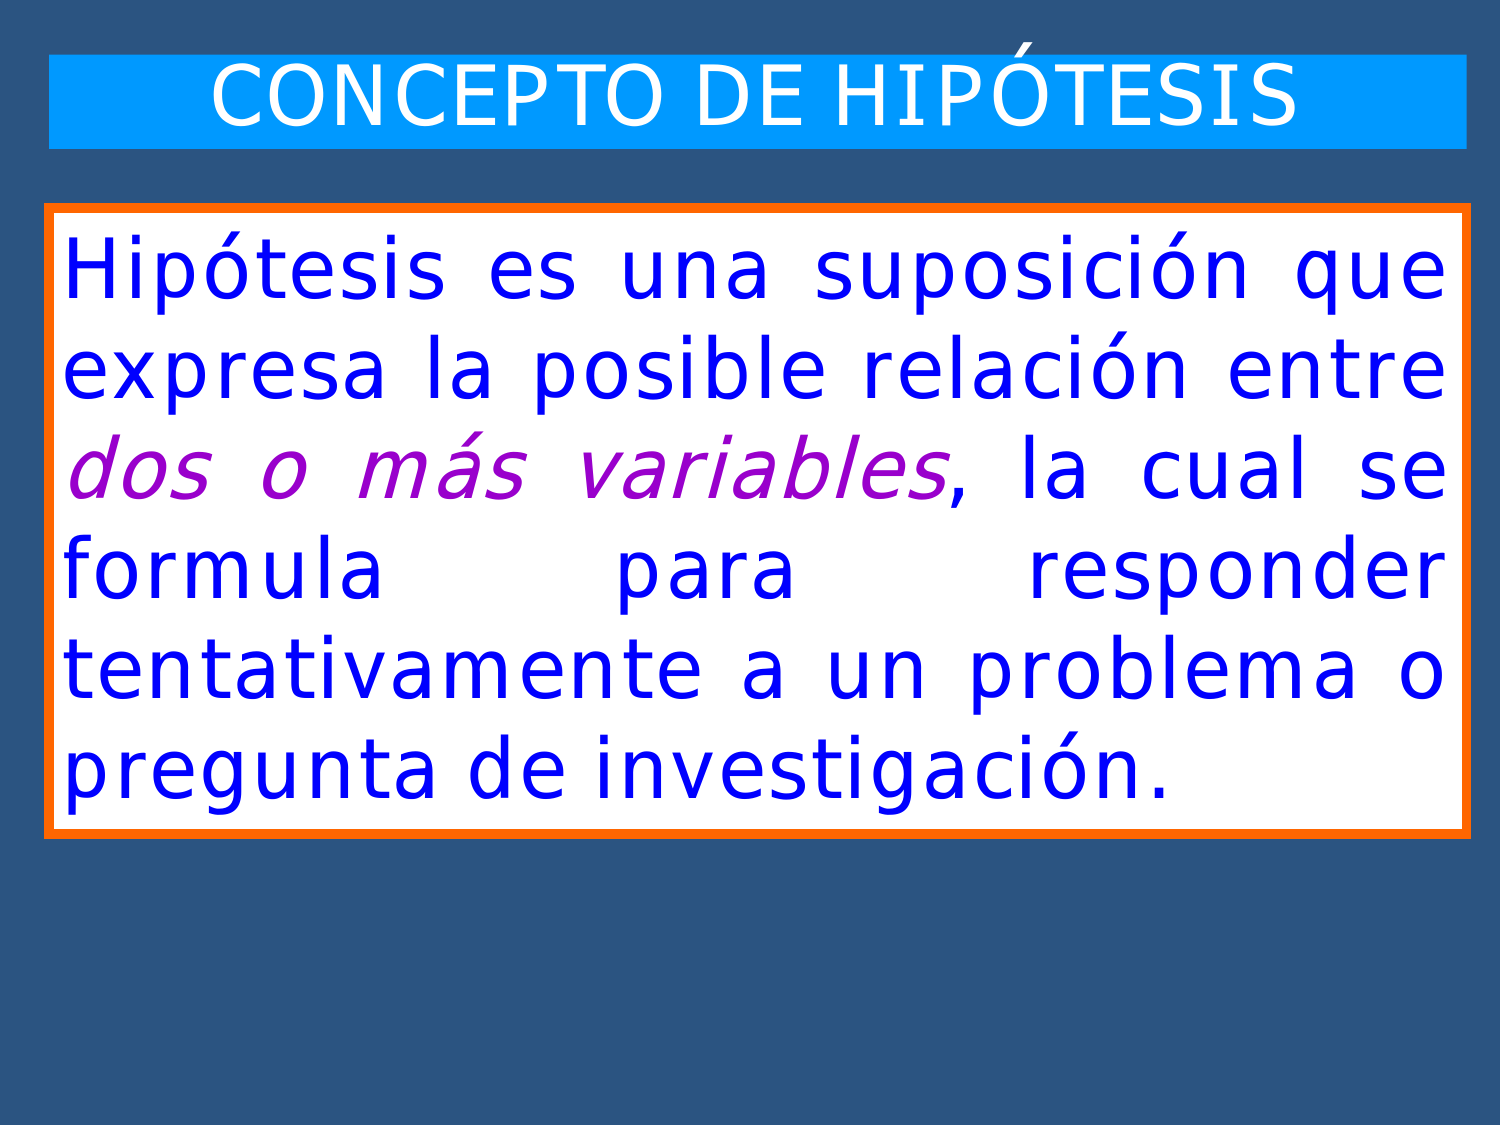

CONCEPTO DE HIPÓTESIS
Hipótesis es una suposición que expresa la posible relación entre dos o más variables, la cual se formula para responder tentativamente a un problema o pregunta de investigación.